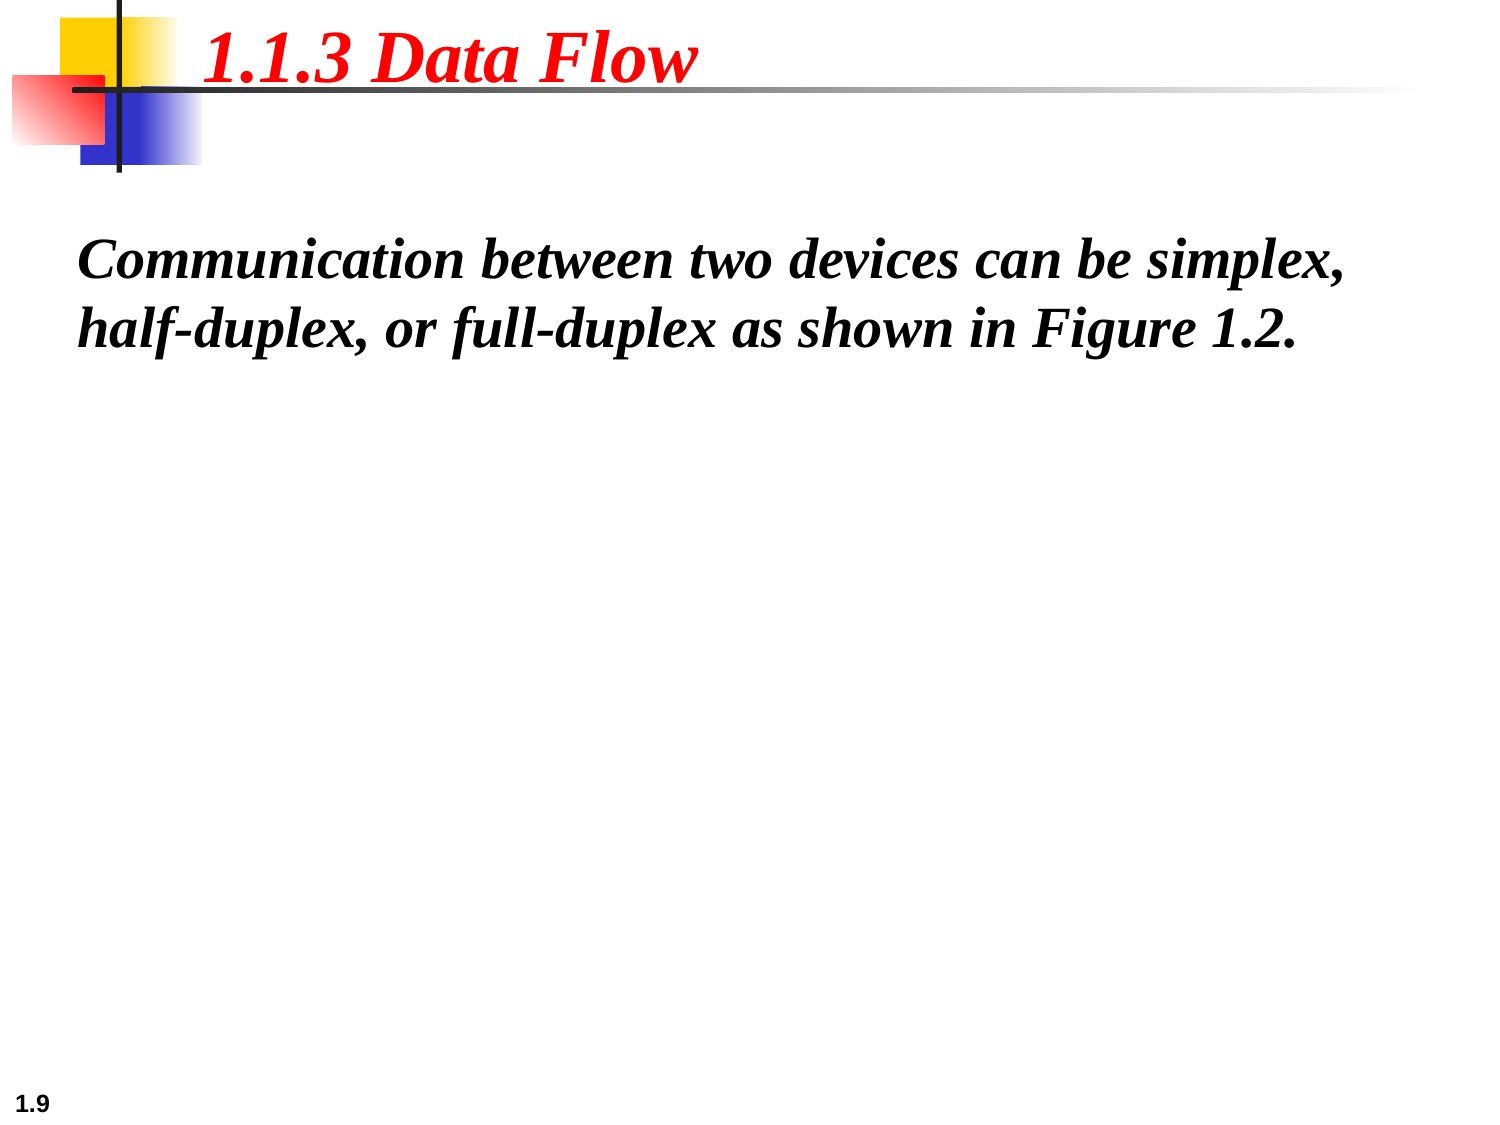

1.1.3 Data Flow

Communication between two devices can be simplex, half-duplex, or full-duplex as shown in Figure 1.2.
1.9